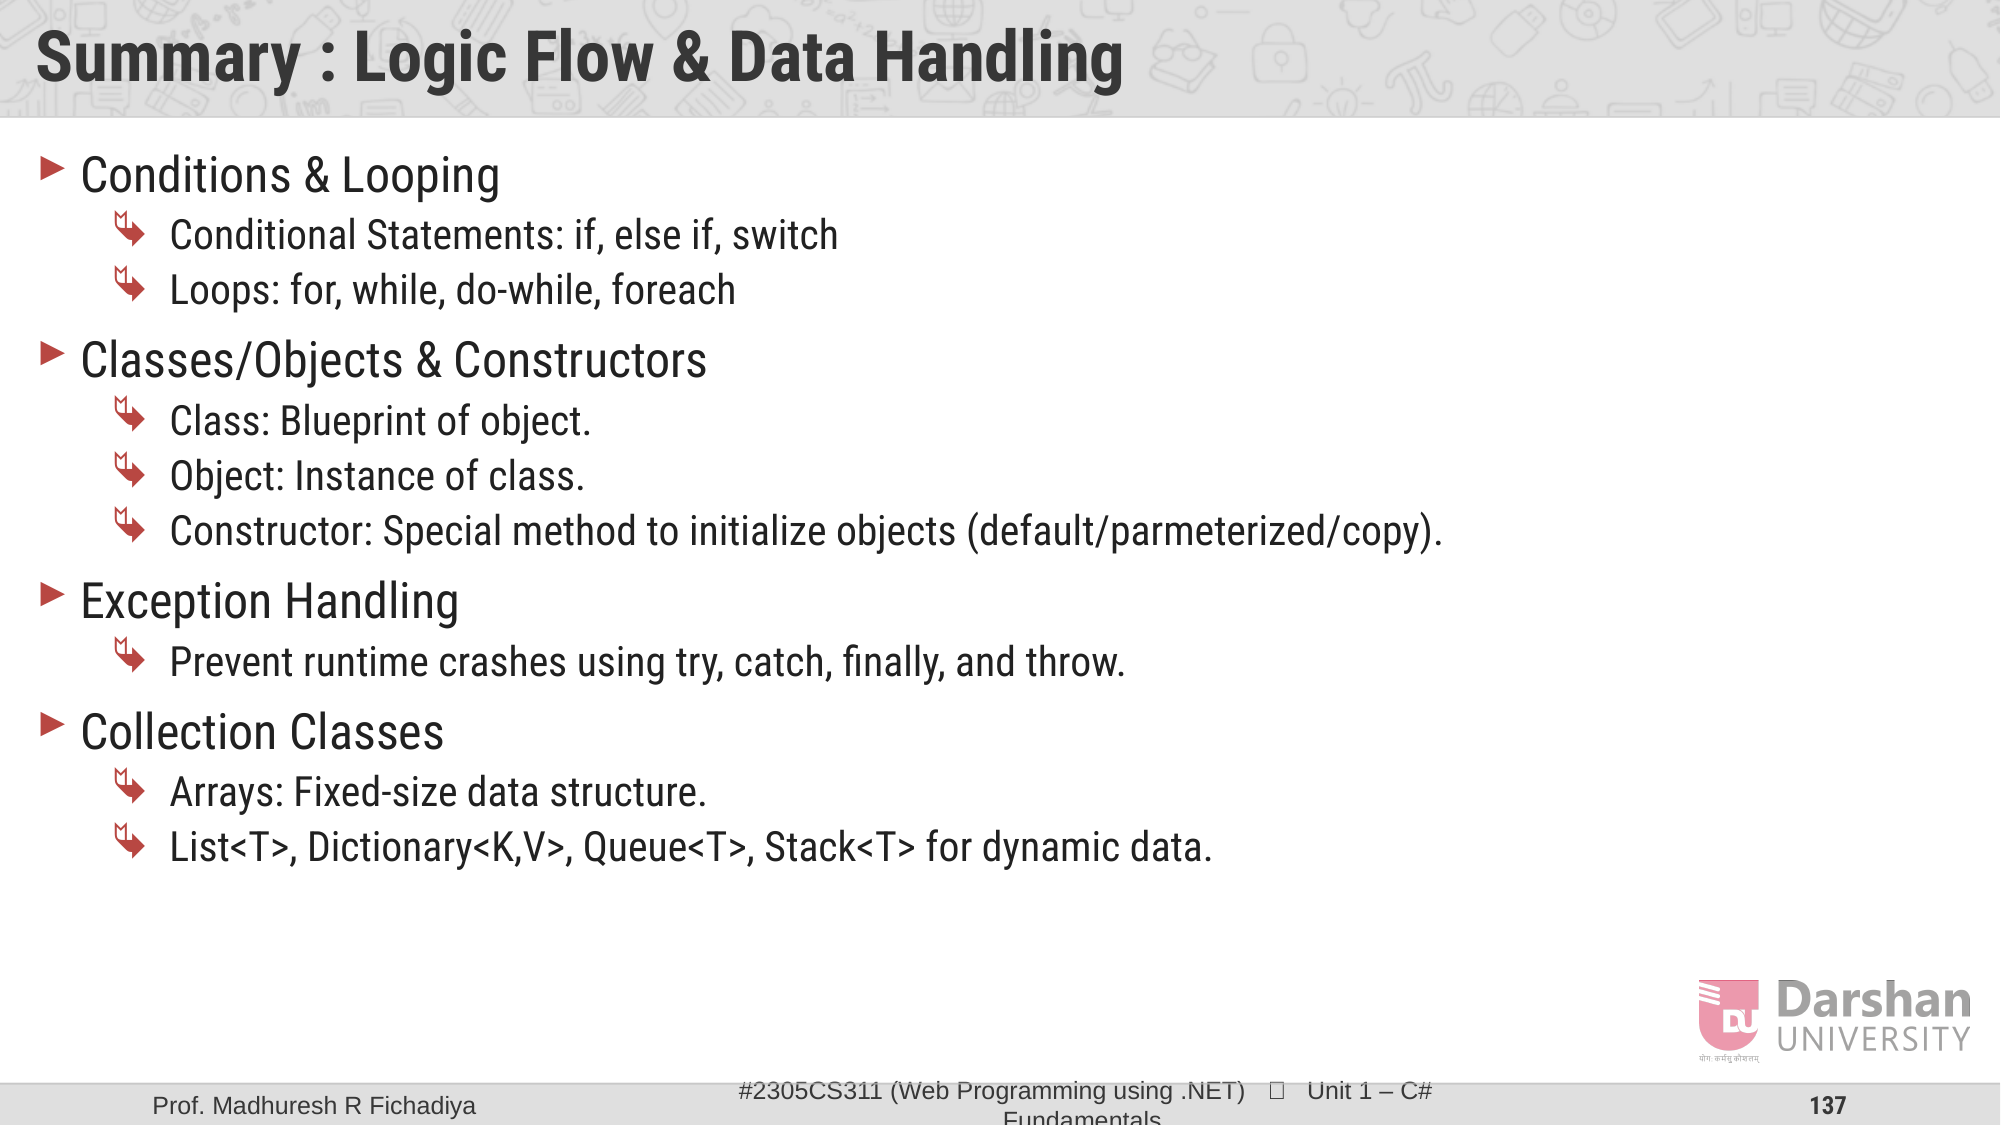

# Summary : Logic Flow & Data Handling
Conditions & Looping
Conditional Statements: if, else if, switch
Loops: for, while, do-while, foreach
Classes/Objects & Constructors
Class: Blueprint of object.
Object: Instance of class.
Constructor: Special method to initialize objects (default/parmeterized/copy).
Exception Handling
Prevent runtime crashes using try, catch, finally, and throw.
Collection Classes
Arrays: Fixed-size data structure.
List<T>, Dictionary<K,V>, Queue<T>, Stack<T> for dynamic data.